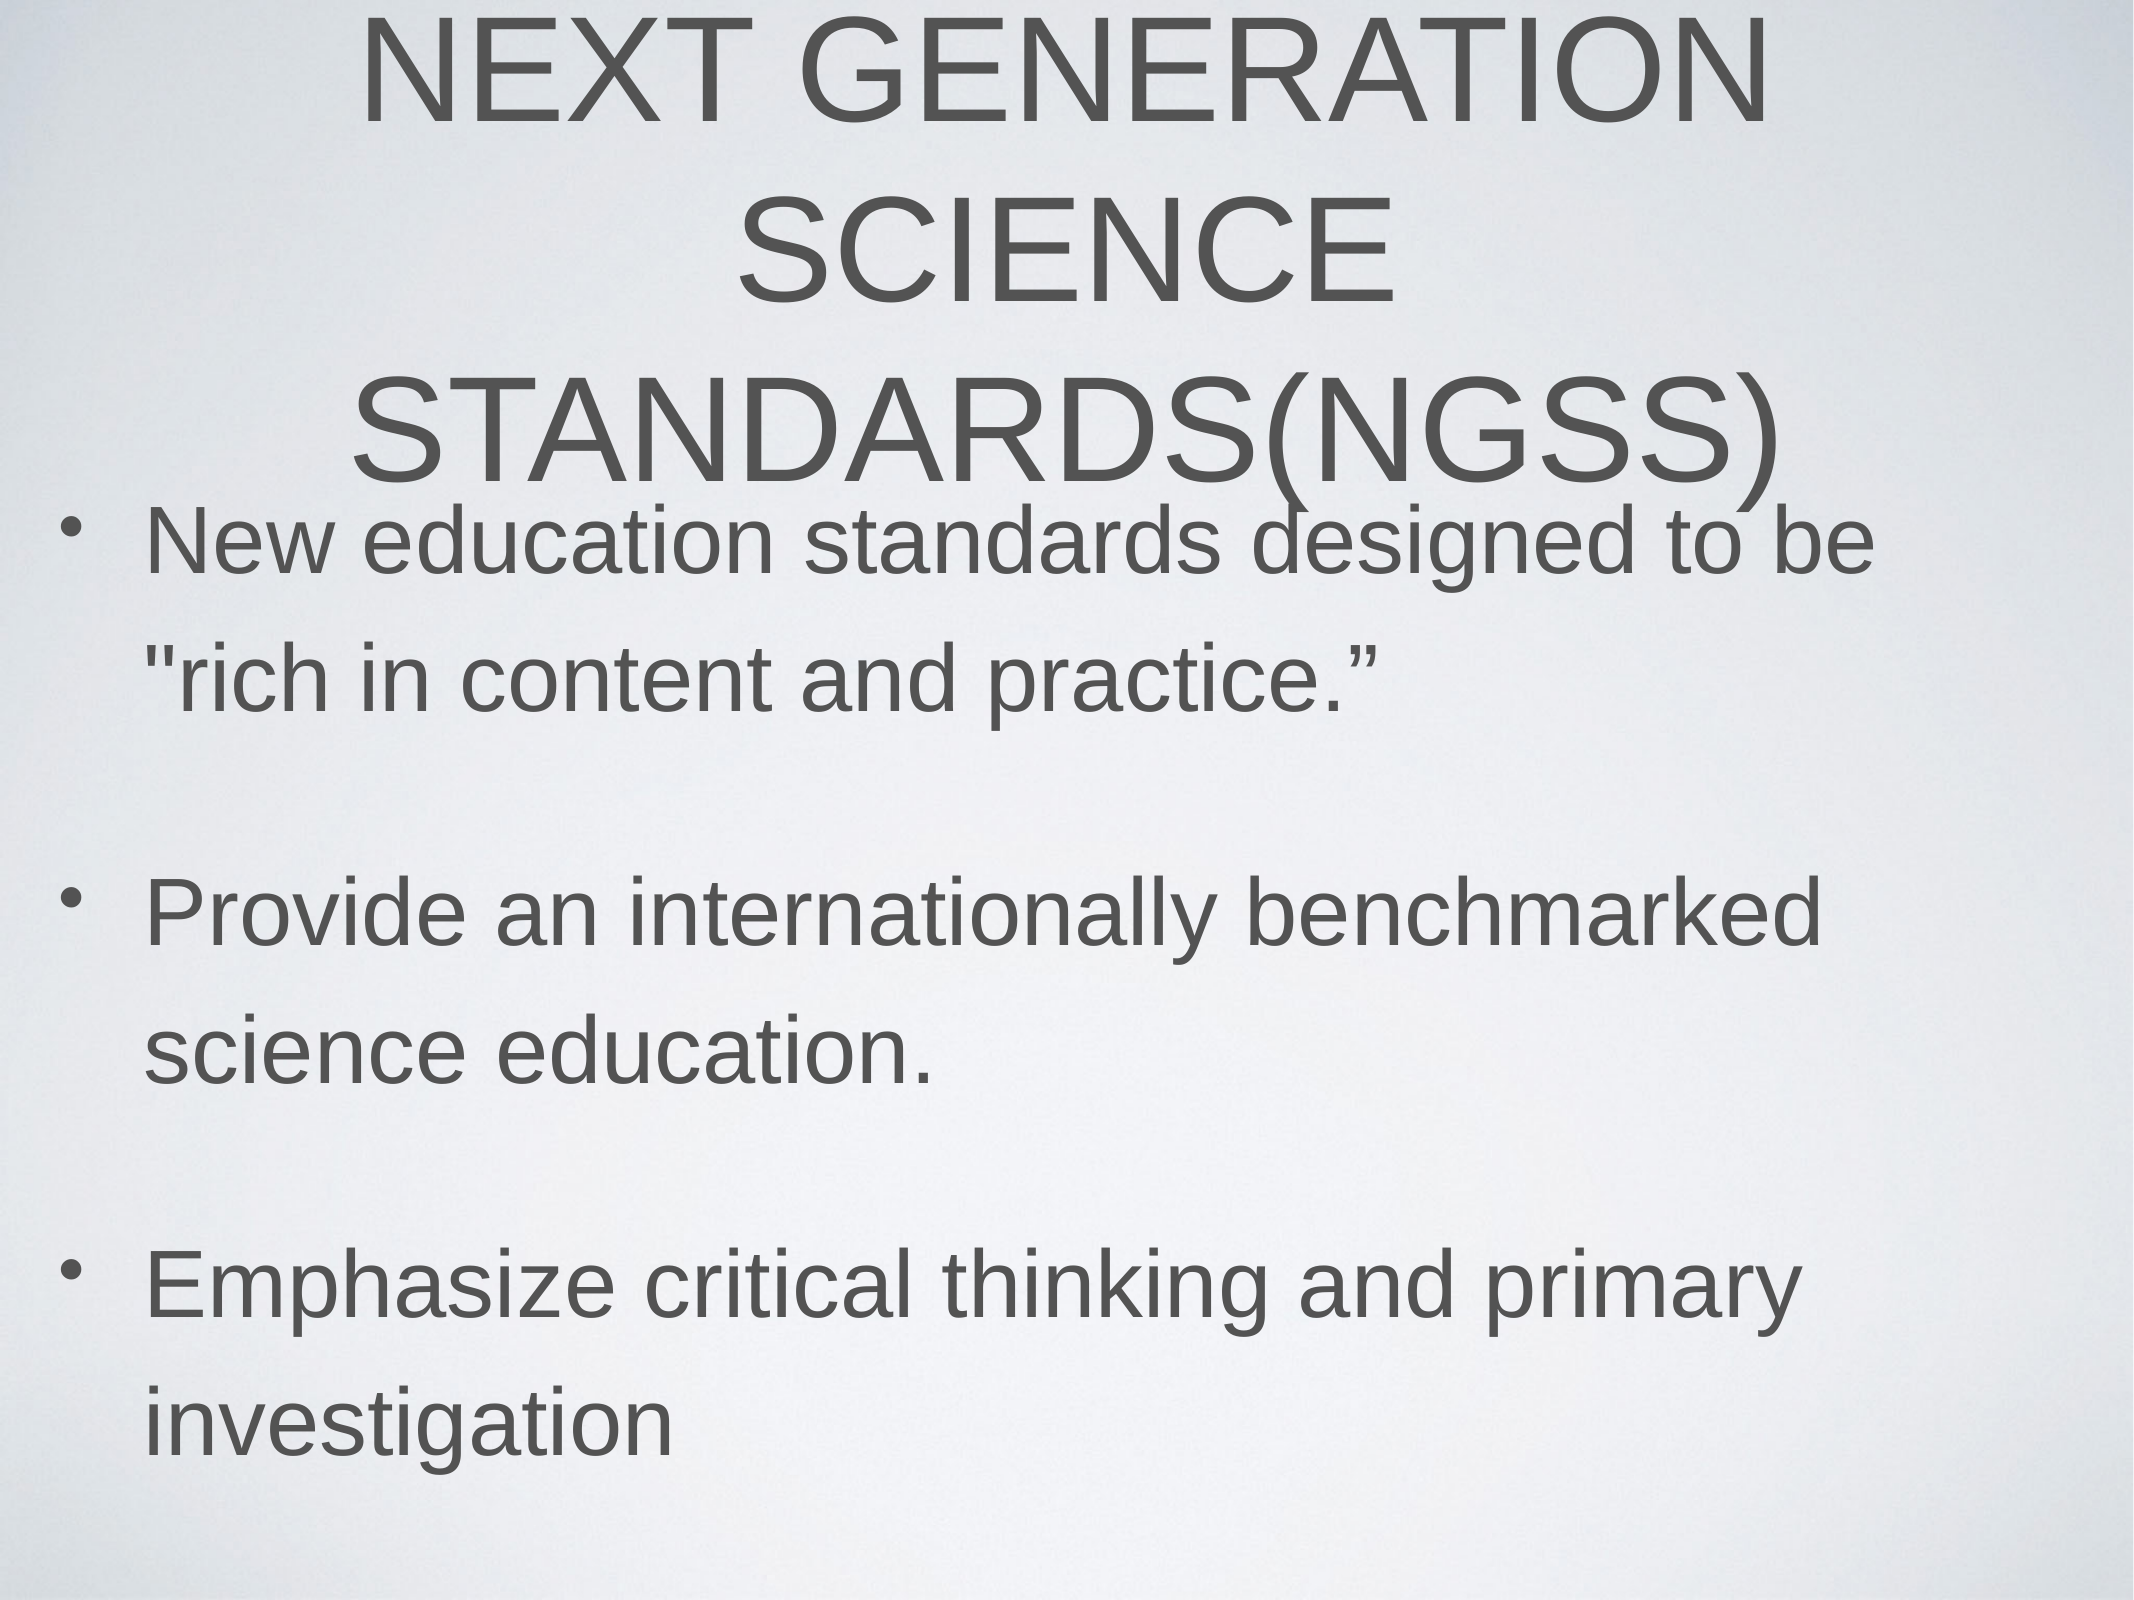

# Next Generation Science Standards(NGSS)
New education standards designed to be "rich in content and practice.”
Provide an internationally benchmarked science education.
Emphasize critical thinking and primary investigation
4